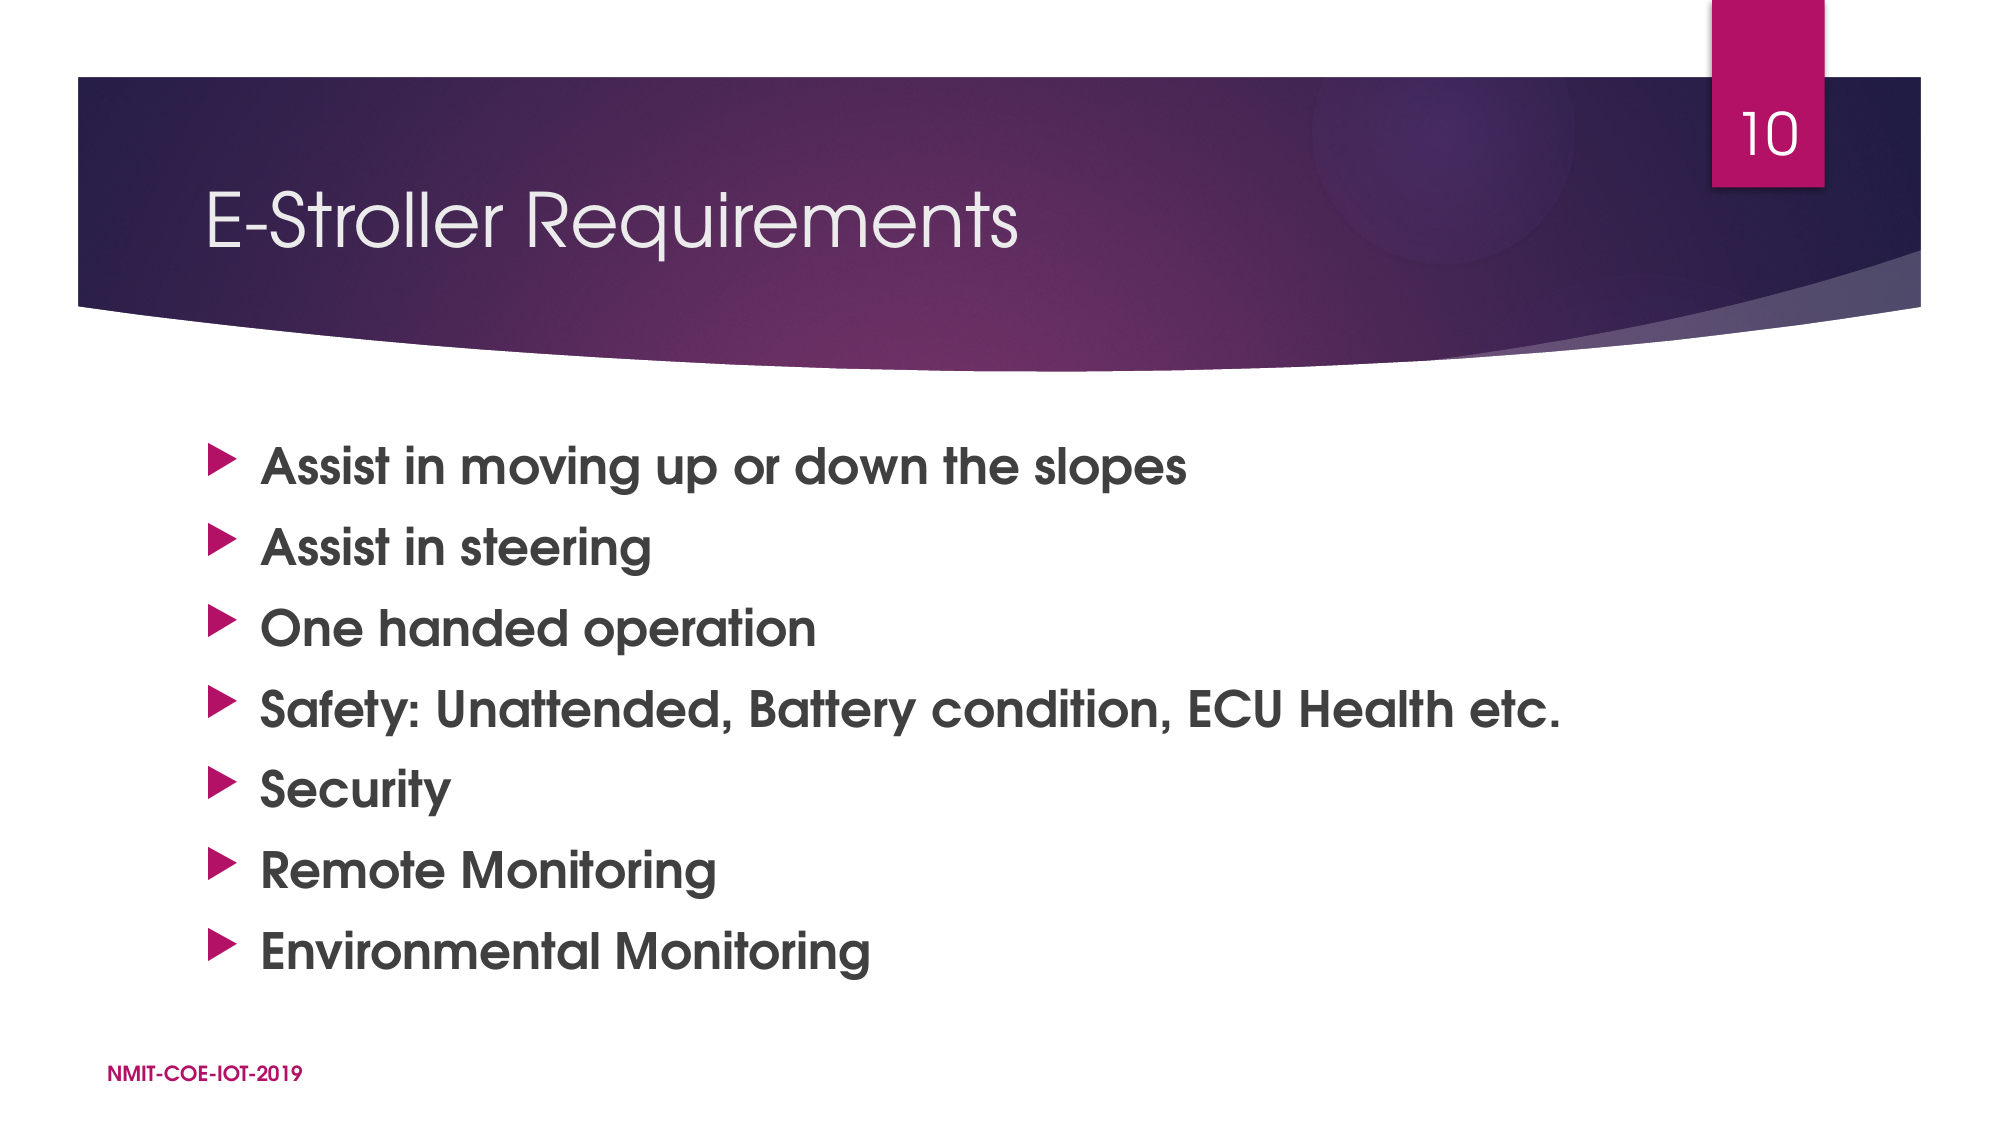

10
# E-Stroller Requirements
Assist in moving up or down the slopes
Assist in steering
One handed operation
Safety: Unattended, Battery condition, ECU Health etc.
Security
Remote Monitoring
Environmental Monitoring
NMIT-COE-IOT-2019